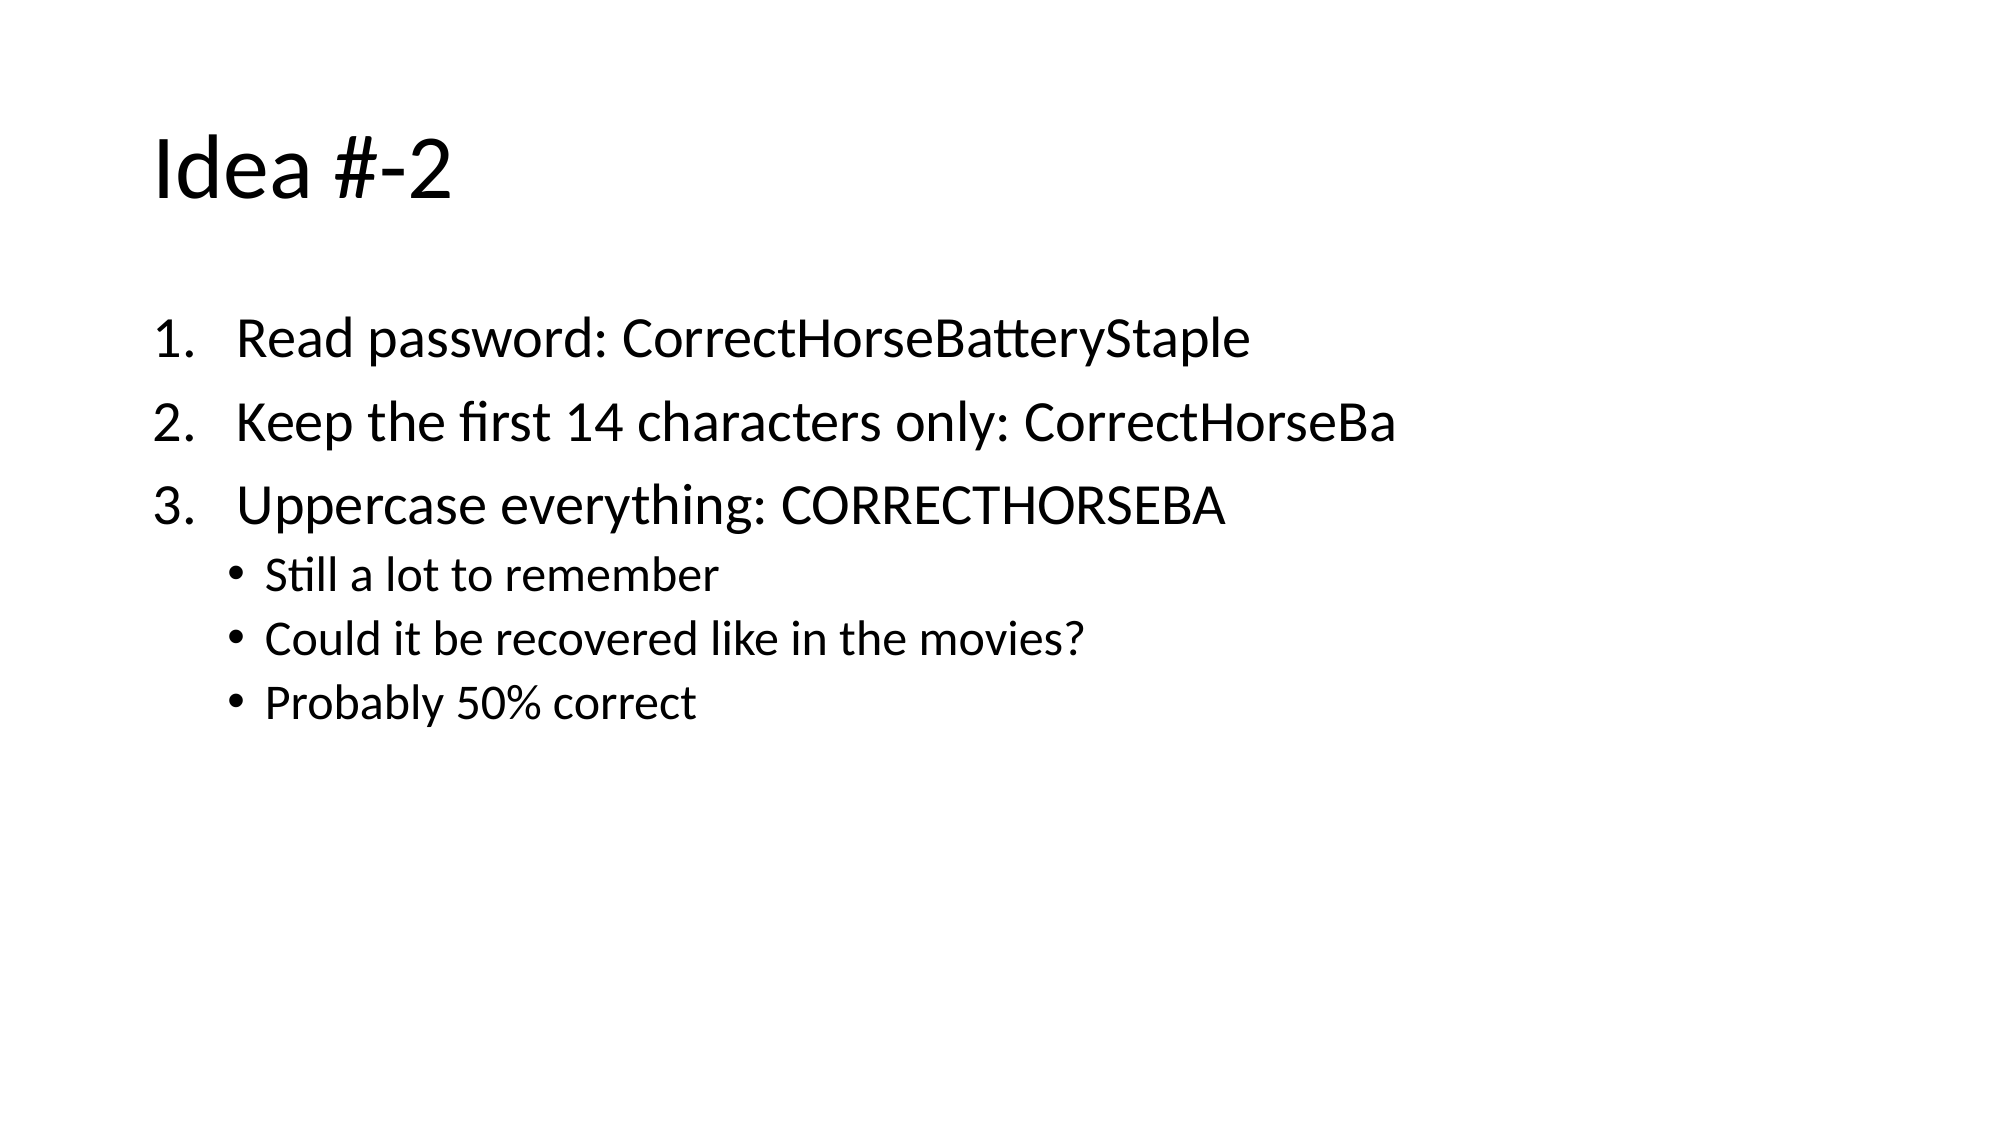

# Idea #-2
Read password: CorrectHorseBatteryStaple
Keep the first 14 characters only: CorrectHorseBa
Uppercase everything: CORRECTHORSEBA
Still a lot to remember
Could it be recovered like in the movies?
Probably 50% correct